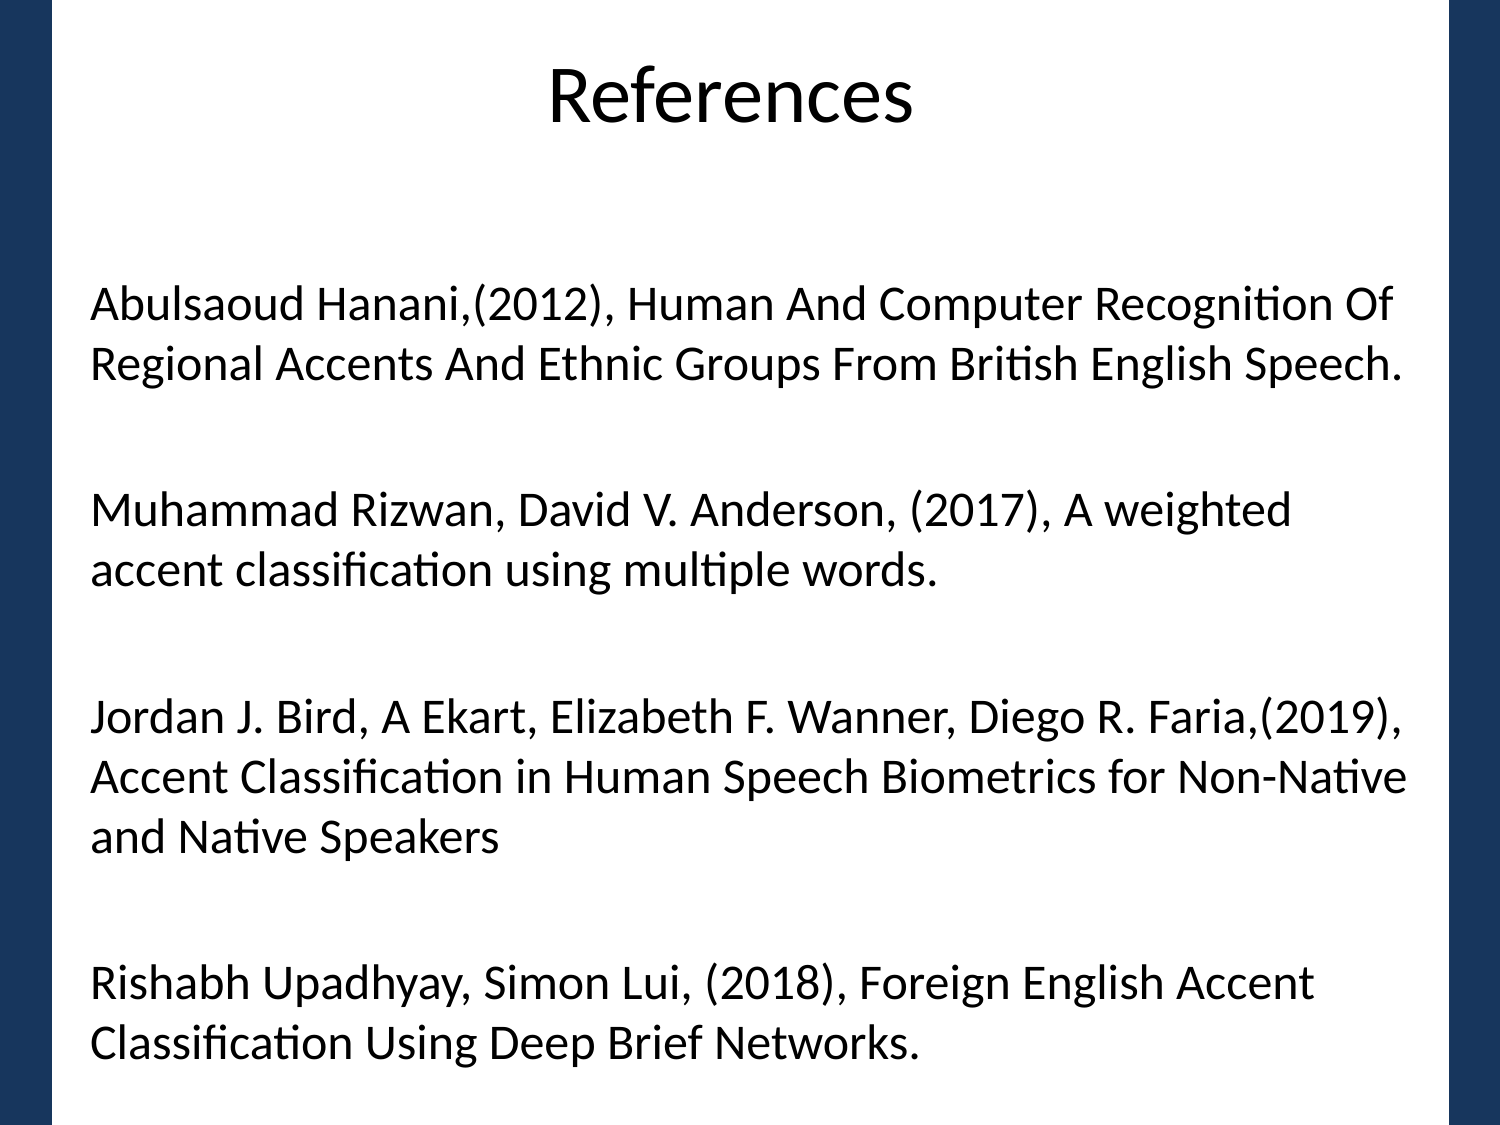

# References
Abulsaoud Hanani,(2012), Human And Computer Recognition Of Regional Accents And Ethnic Groups From British English Speech.

Muhammad Rizwan, David V. Anderson, (2017), A weighted accent classification using multiple words.

Jordan J. Bird, A Ekart, Elizabeth F. Wanner, Diego R. Faria,(2019), Accent Classification in Human Speech Biometrics for Non-Native and Native Speakers

Rishabh Upadhyay, Simon Lui, (2018), Foreign English Accent Classification Using Deep Brief Networks.